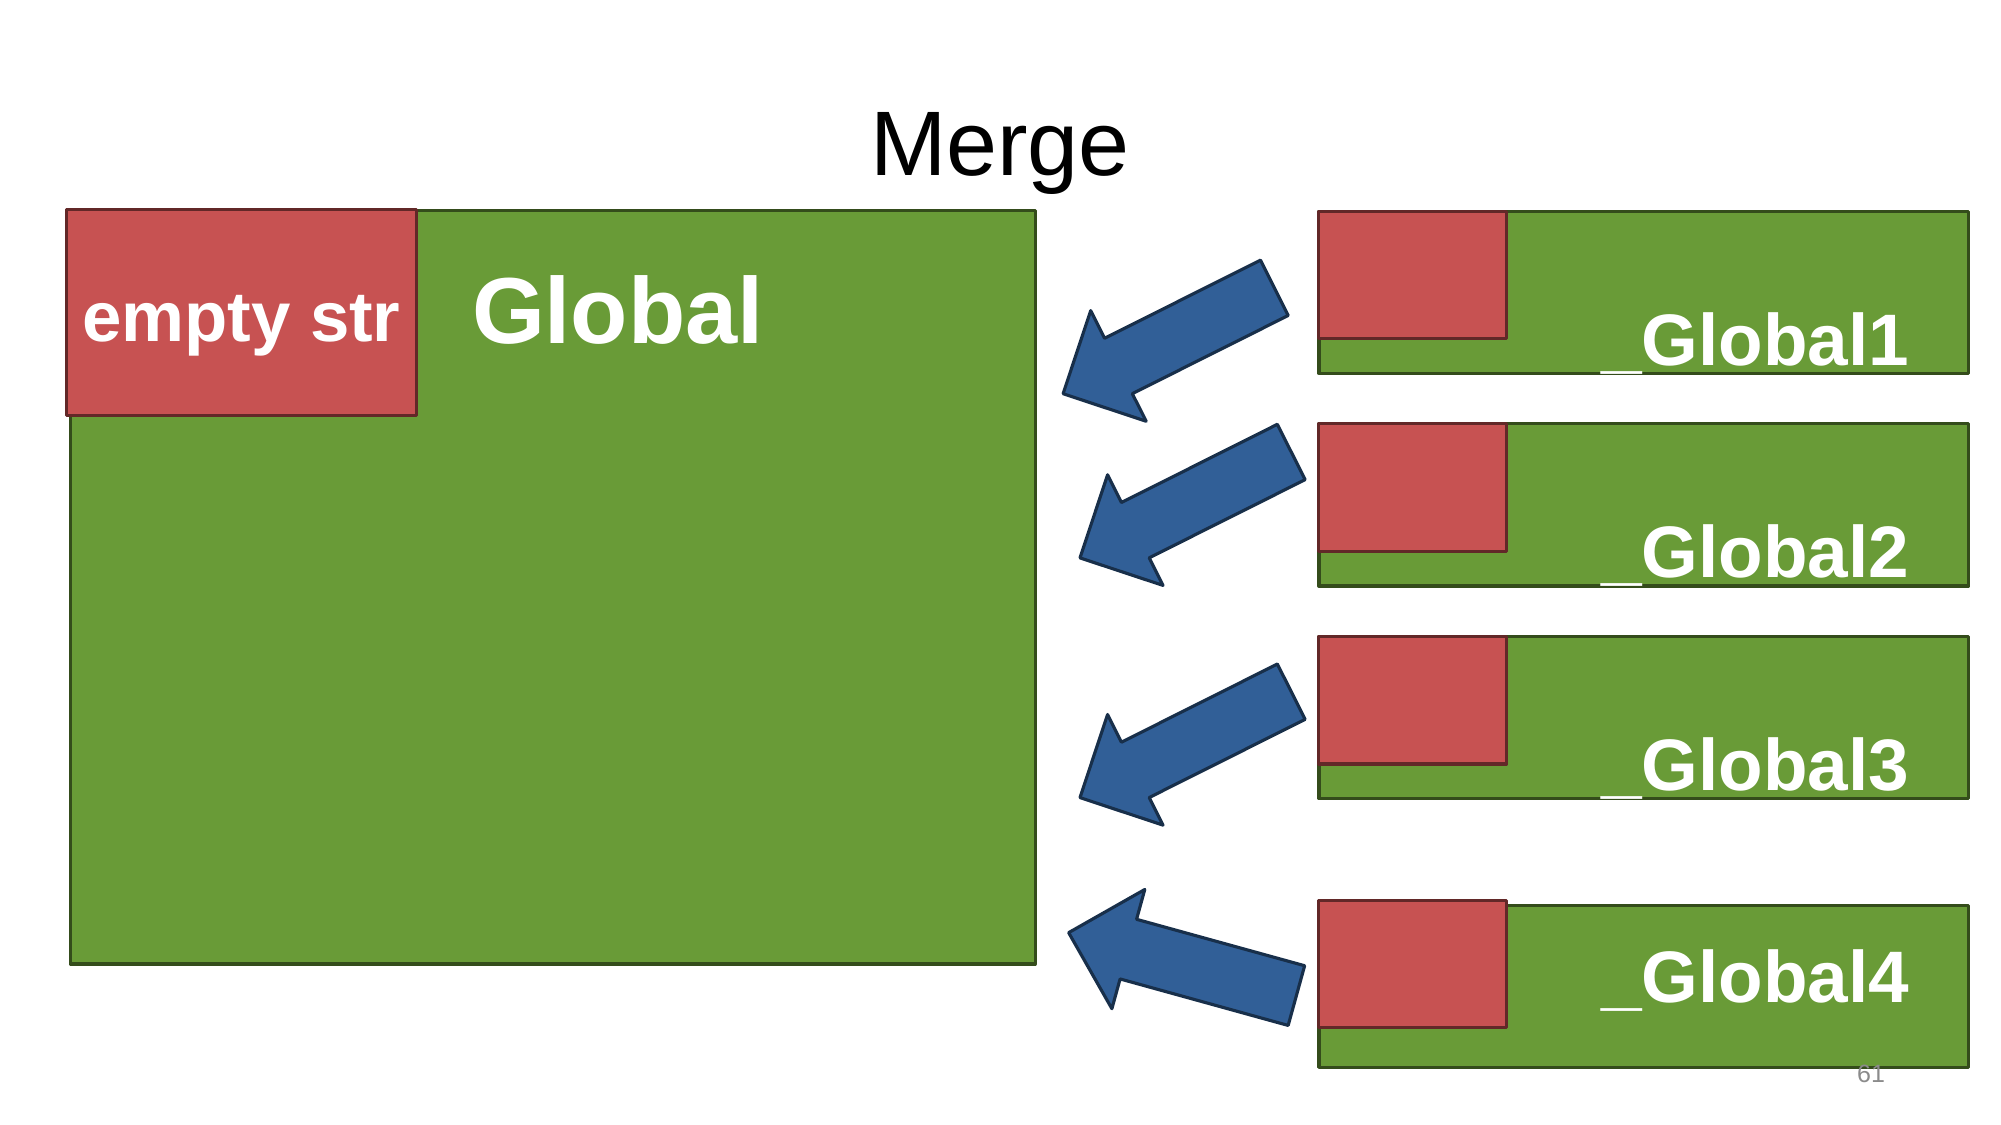

# Merge
empty str

     Global

           _Global1

           _Global2

           _Global3

           _Global4

61